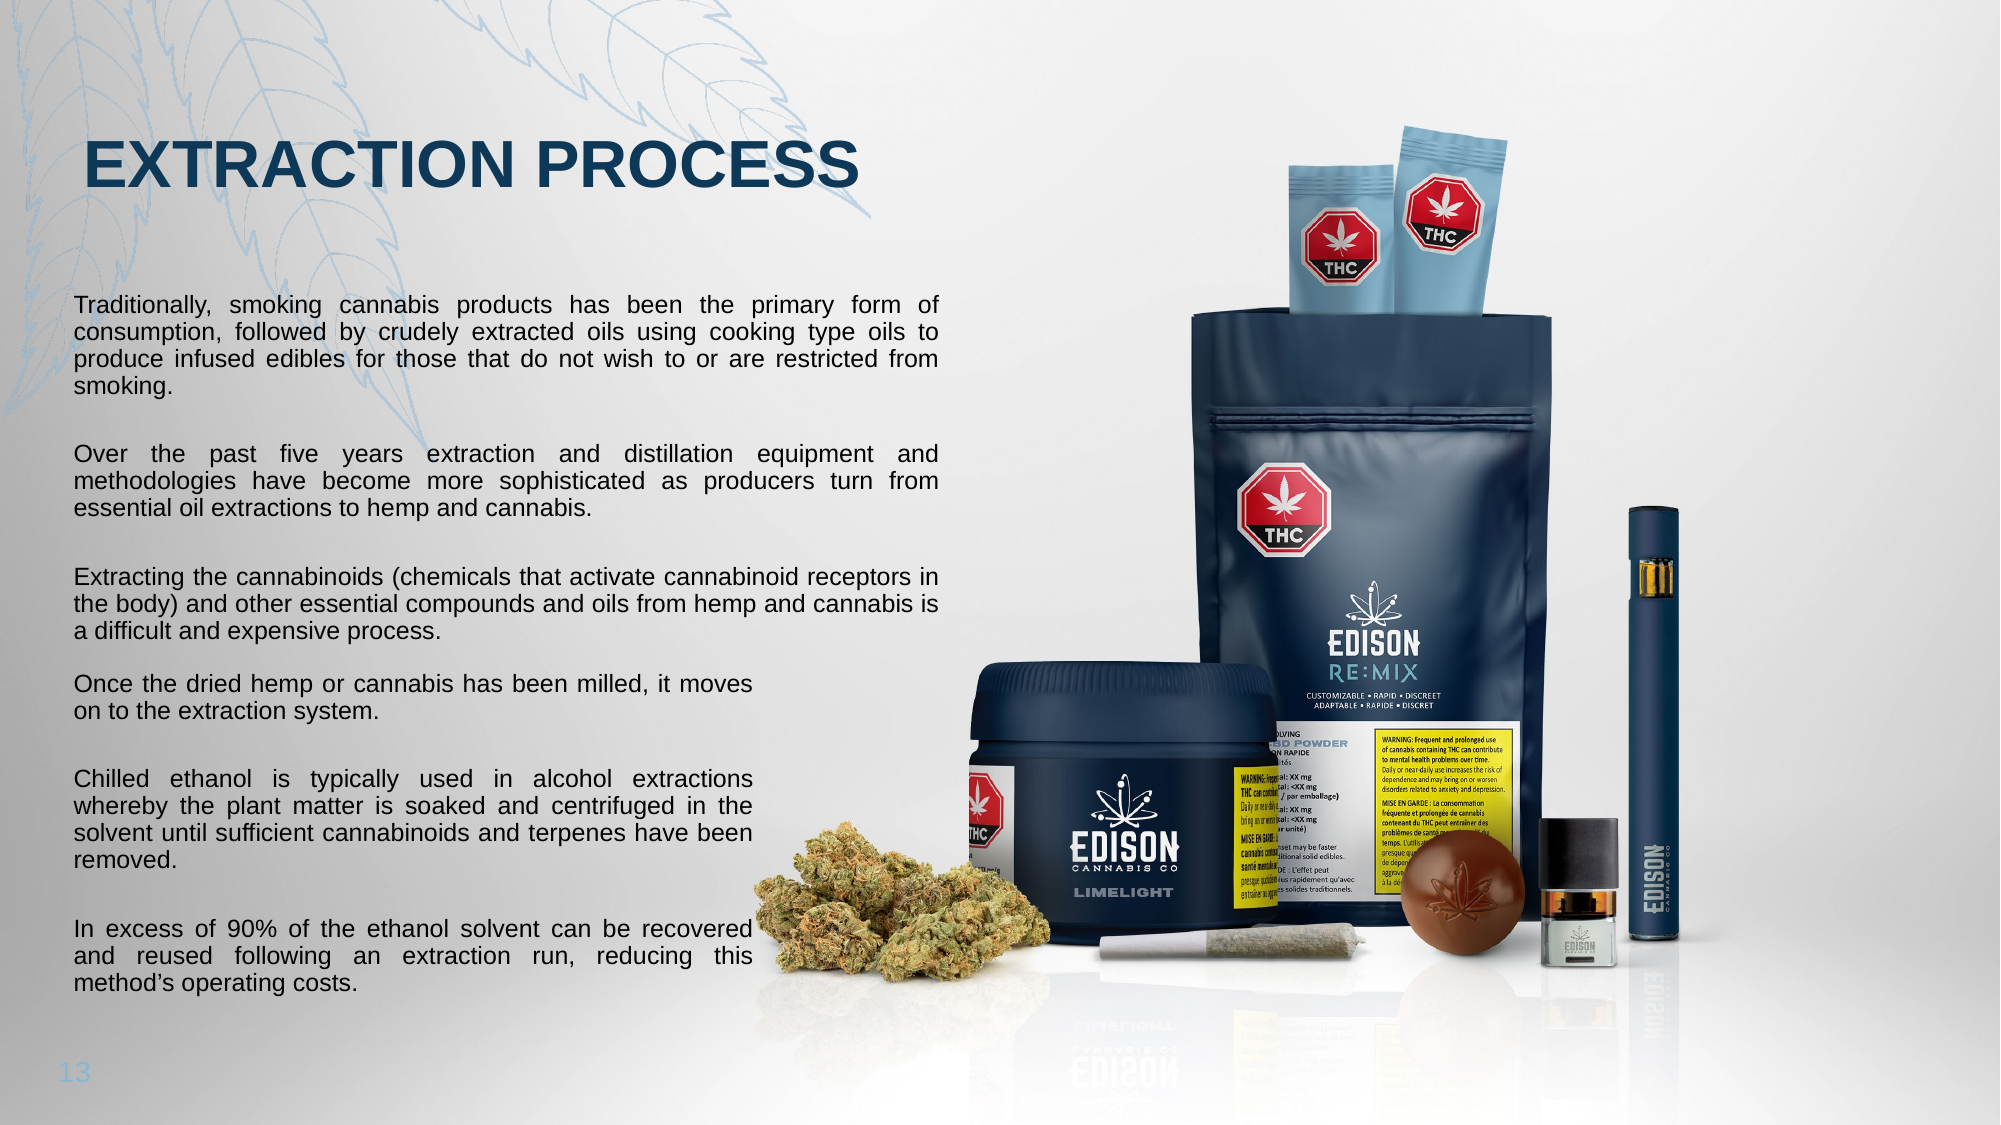

# EXTRACTION PROCESS
Traditionally, smoking cannabis products has been the primary form of consumption, followed by crudely extracted oils using cooking type oils to produce infused edibles for those that do not wish to or are restricted from smoking.
Over the past five years extraction and distillation equipment and methodologies have become more sophisticated as producers turn from essential oil extractions to hemp and cannabis.
Extracting the cannabinoids (chemicals that activate cannabinoid receptors in the body) and other essential compounds and oils from hemp and cannabis is a difficult and expensive process.
Once the dried hemp or cannabis has been milled, it moves on to the extraction system.
Chilled ethanol is typically used in alcohol extractions whereby the plant matter is soaked and centrifuged in the solvent until sufficient cannabinoids and terpenes have been removed.
In excess of 90% of the ethanol solvent can be recovered and reused following an extraction run, reducing this method’s operating costs.
13